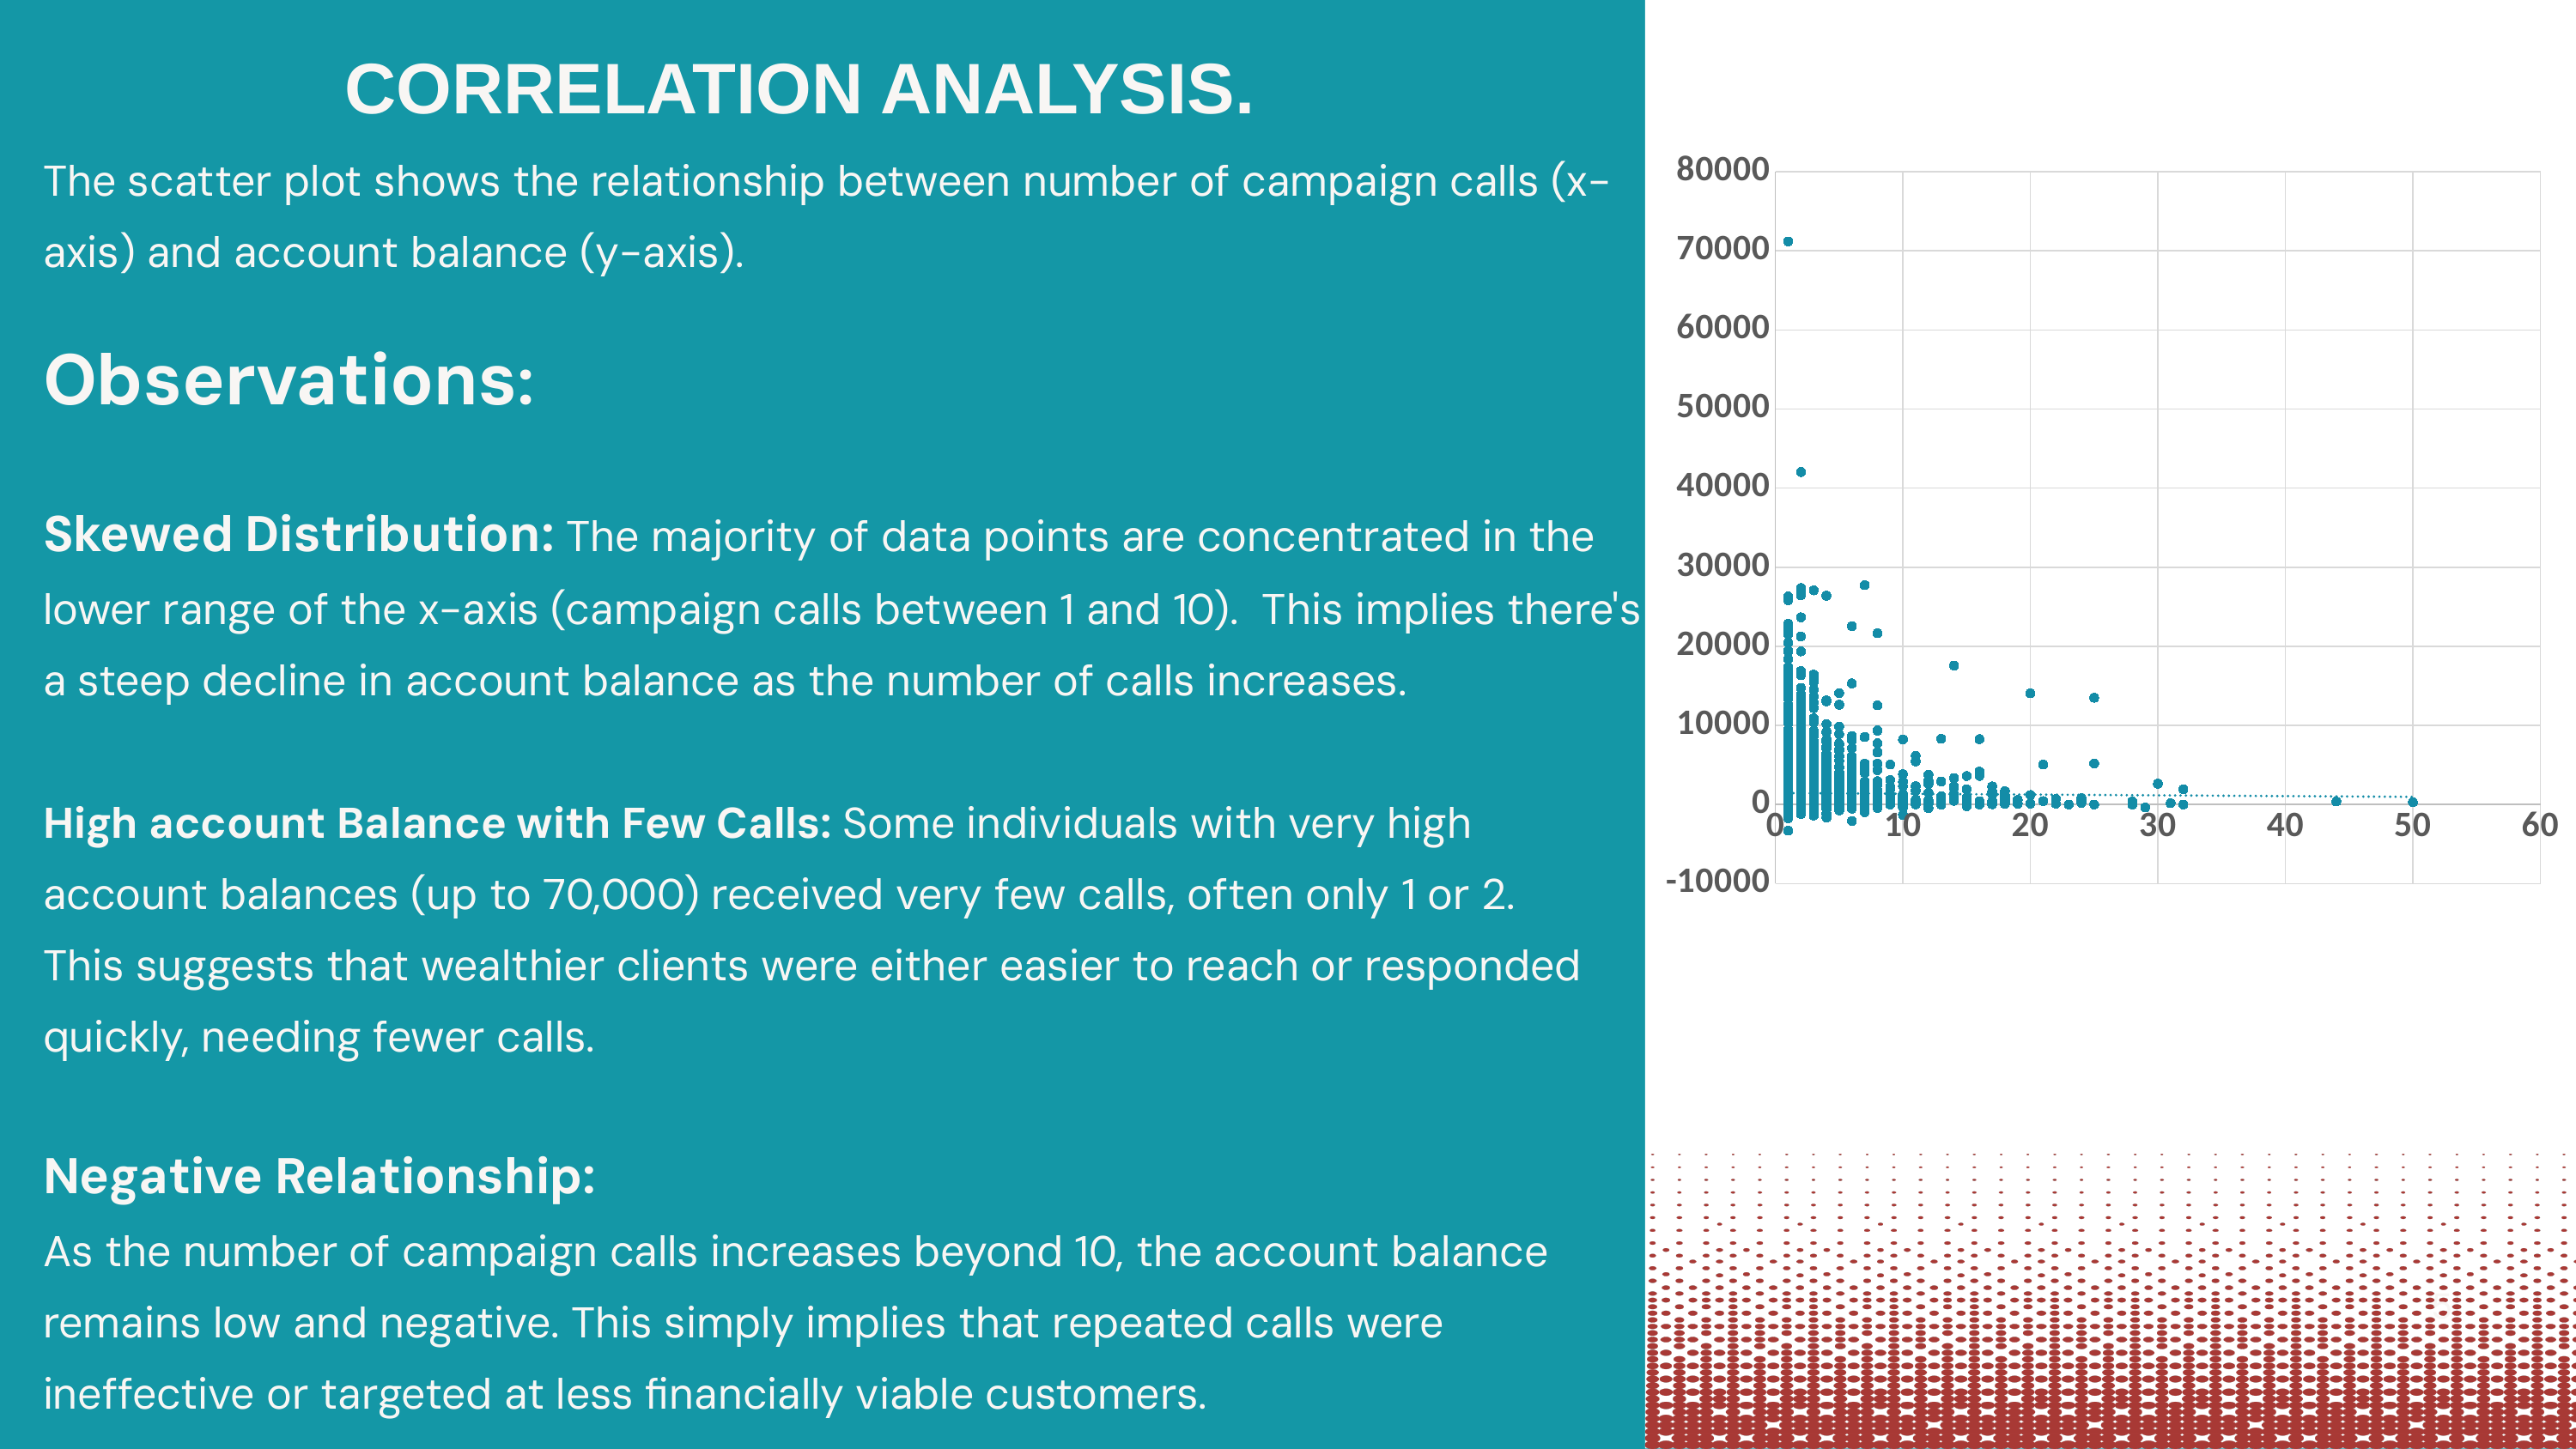

CORRELATION ANALYSIS.
The scatter plot shows the relationship between number of campaign calls (x-axis) and account balance (y-axis).

Observations:

Skewed Distribution: The majority of data points are concentrated in the lower range of the x-axis (campaign calls between 1 and 10).  This implies there's a steep decline in account balance as the number of calls increases.

High account Balance with Few Calls: Some individuals with very high account balances (up to 70,000) received very few calls, often only 1 or 2.
This suggests that wealthier clients were either easier to reach or responded quickly, needing fewer calls.

Negative Relationship:
As the number of campaign calls increases beyond 10, the account balance remains low and negative. This simply implies that repeated calls were ineffective or targeted at less financially viable customers.

### Chart

| Category |  |
|---|---|
5